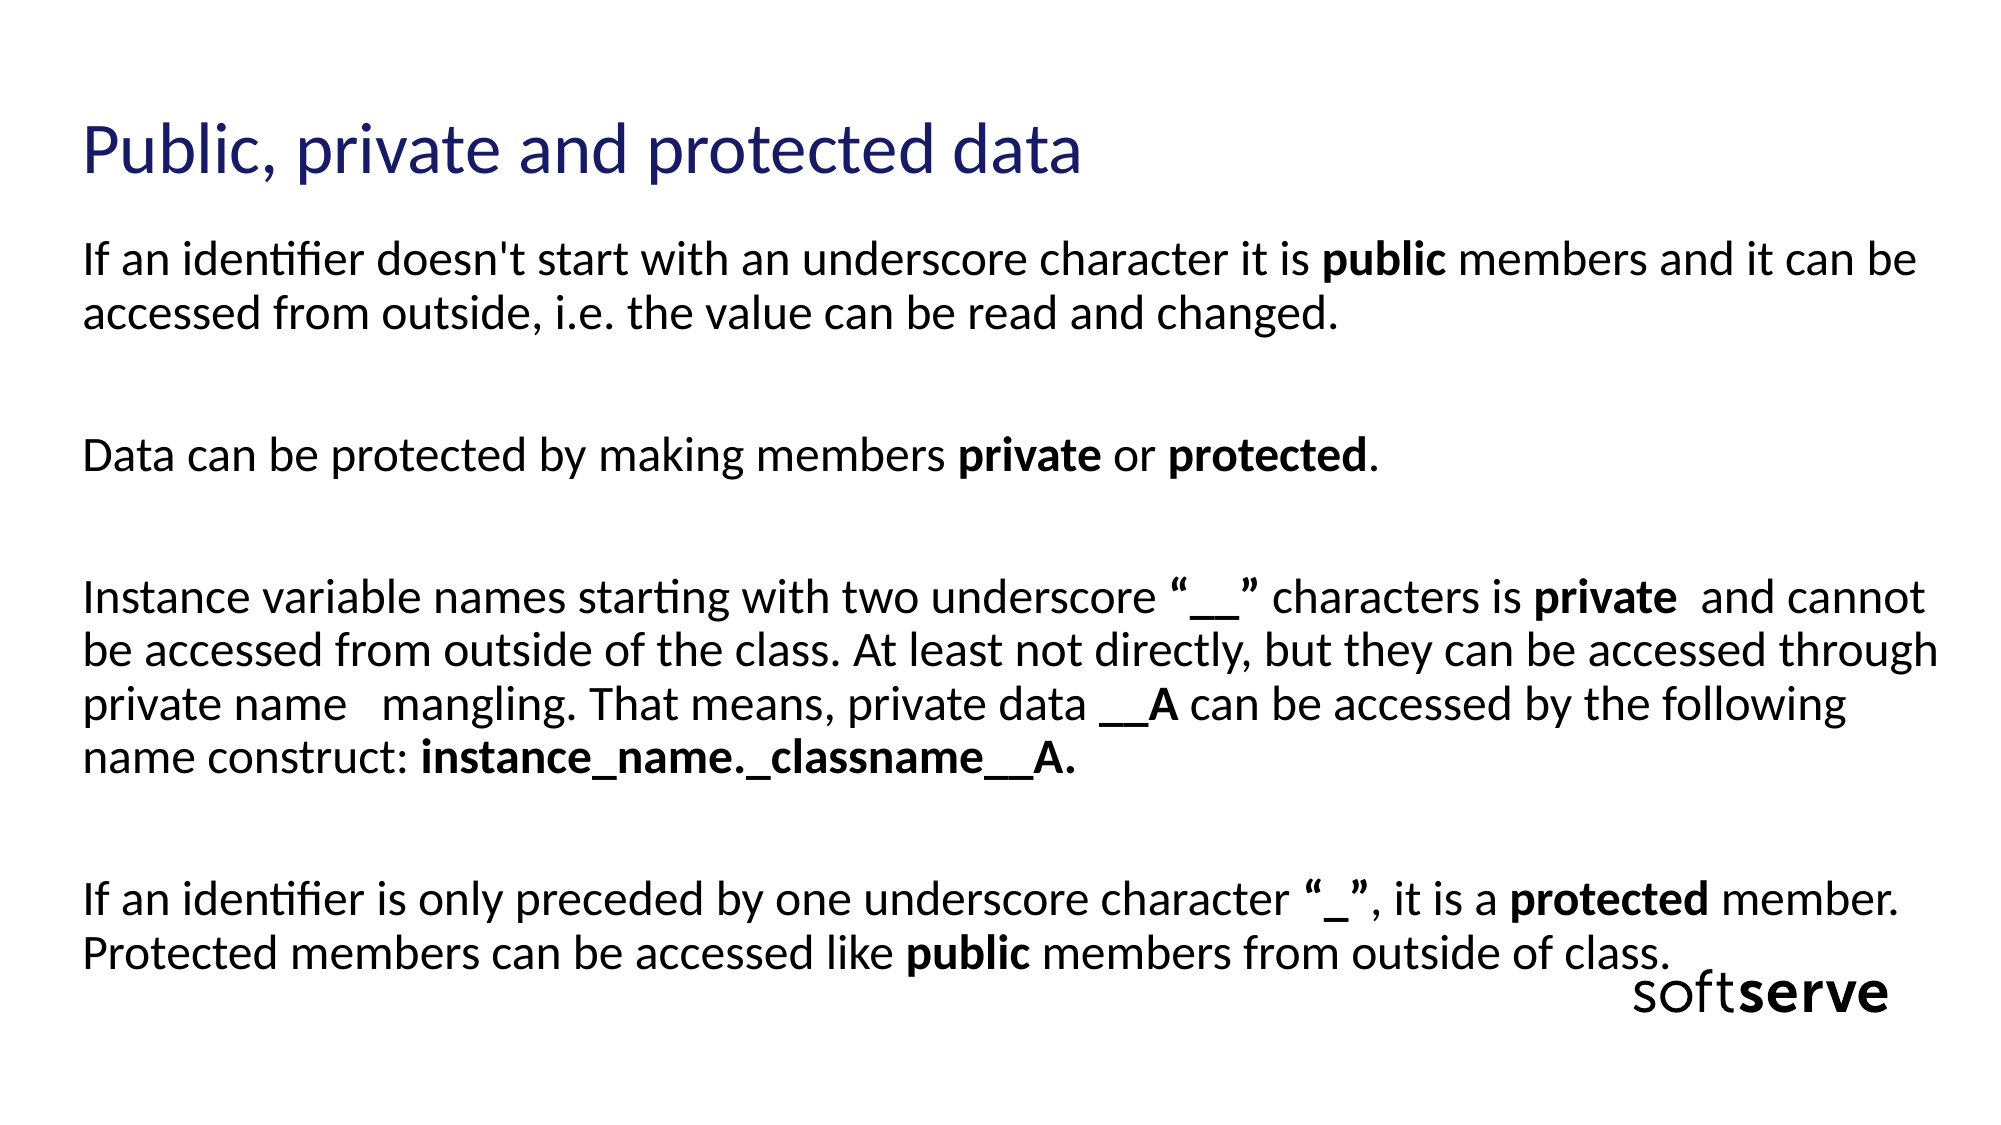

# Public, private and protected data
If an identifier doesn't start with an underscore character it is public members and it can be accessed from outside, i.e. the value can be read and changed.

Data can be protected by making members private or protected.

Instance variable names starting with two underscore “__” characters is private  and cannot be accessed from outside of the class. At least not directly, but they can be accessed through private name   mangling. That means, private data __A can be accessed by the following name construct: instance_name._classname__A.

If an identifier is only preceded by one underscore character “_”, it is a protected member. Protected members can be accessed like public members from outside of class.